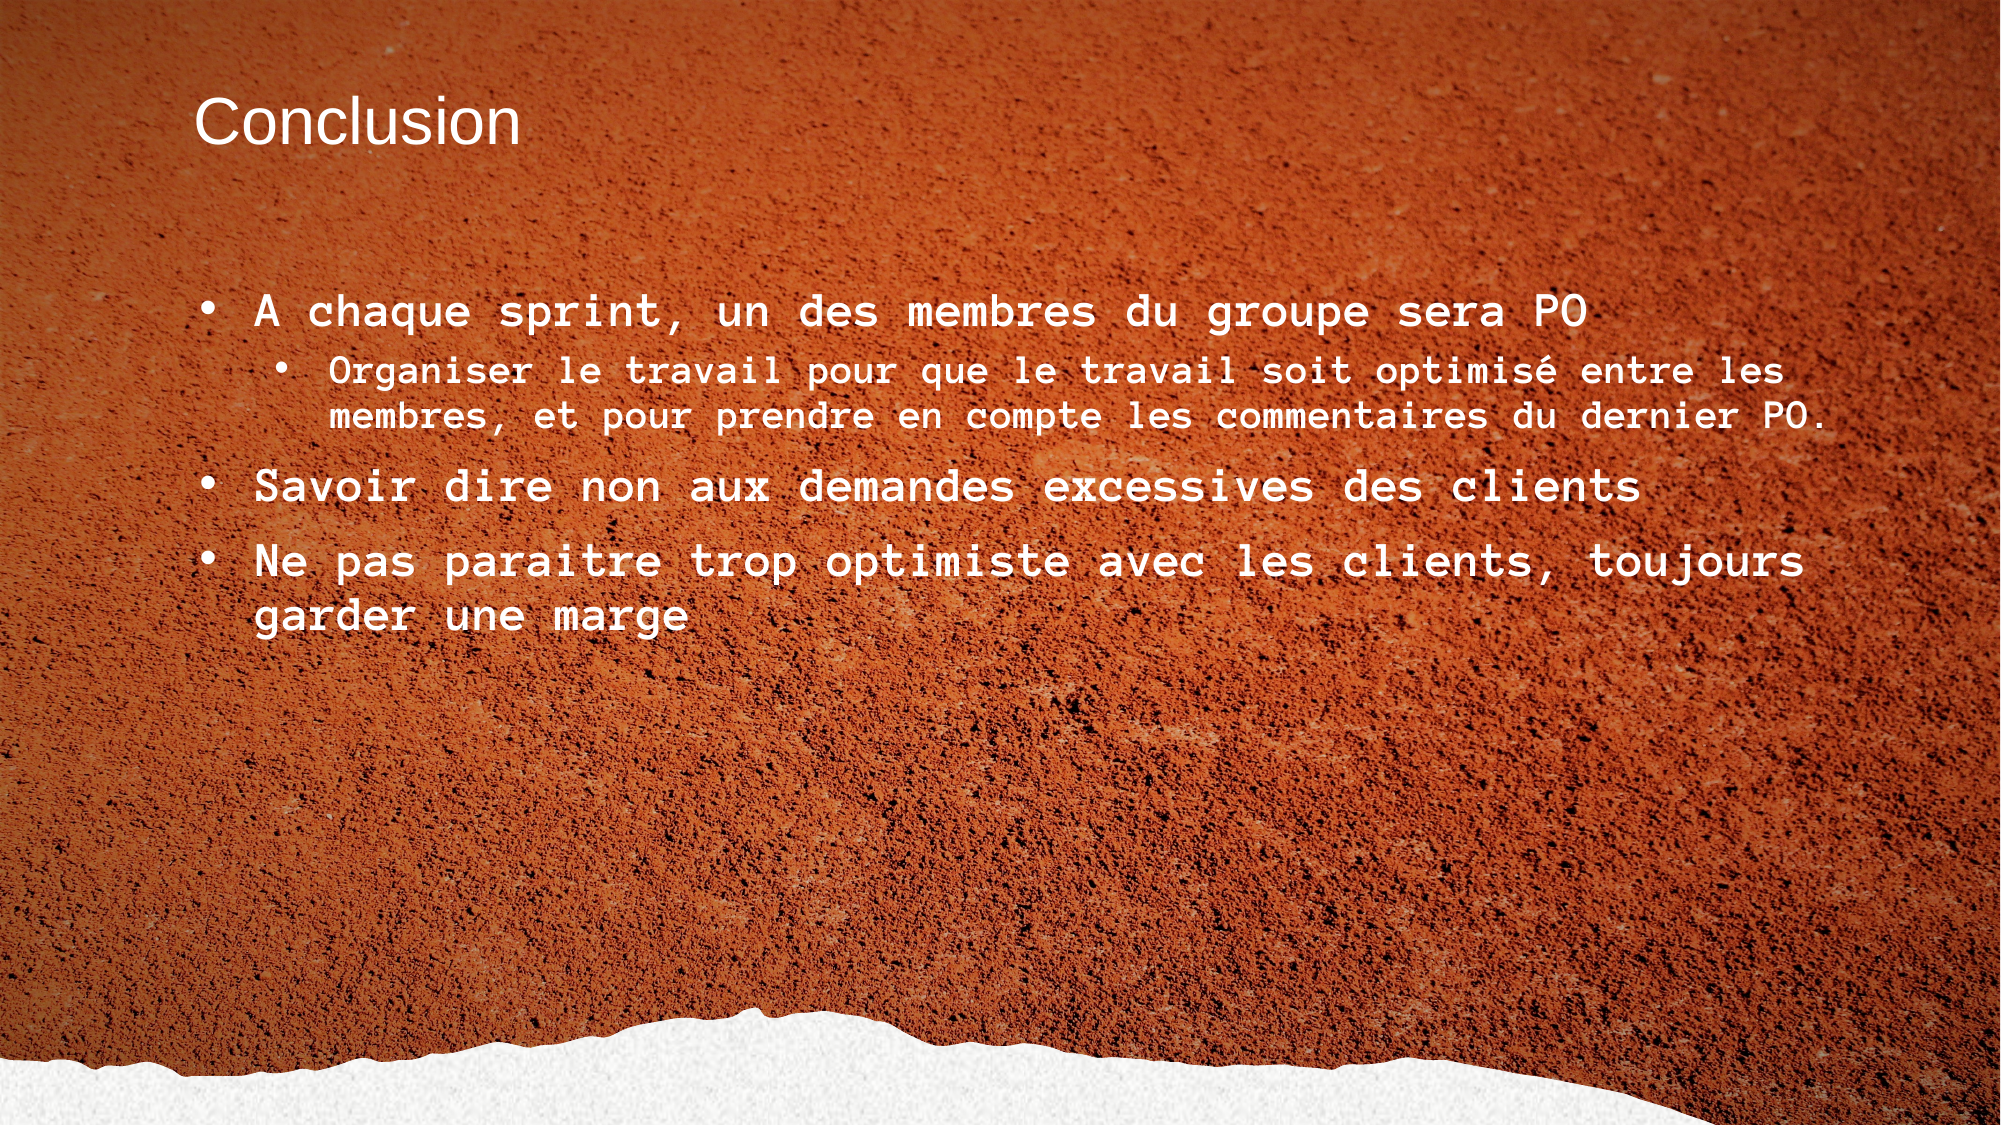

Conclusion
A chaque sprint, un des membres du groupe sera PO
Organiser le travail pour que le travail soit optimisé entre les membres, et pour prendre en compte les commentaires du dernier PO.
Savoir dire non aux demandes excessives des clients
Ne pas paraitre trop optimiste avec les clients, toujours garder une marge